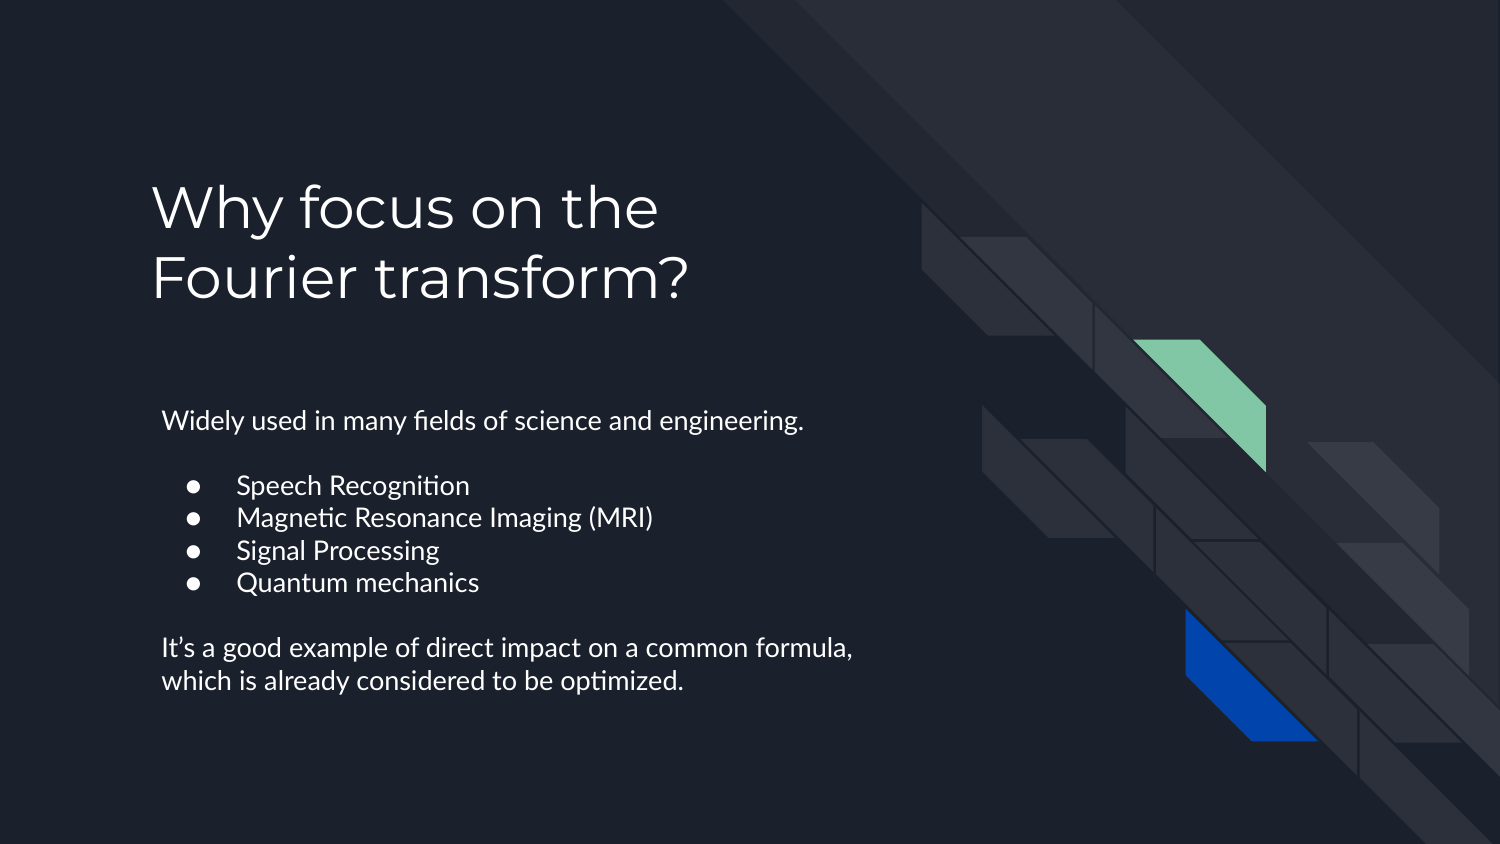

# Why focus on the Fourier transform?
Widely used in many fields of science and engineering.

Speech Recognition
Magnetic Resonance Imaging (MRI)
Signal Processing
Quantum mechanics

It’s a good example of direct impact on a common formula, which is already considered to be optimized.